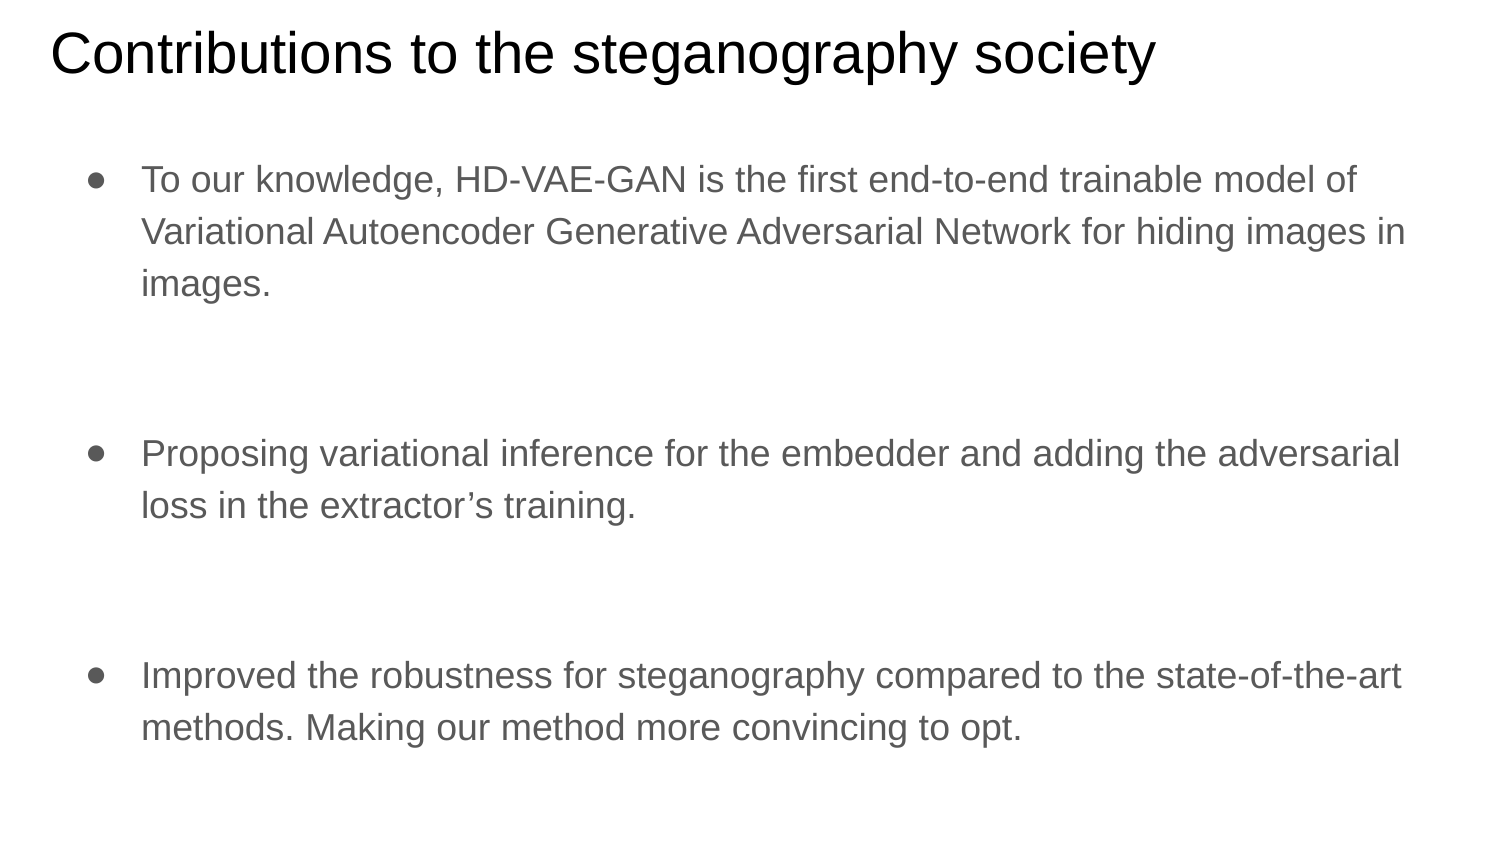

# Contributions to the steganography society
To our knowledge, HD-VAE-GAN is the first end-to-end trainable model of Variational Autoencoder Generative Adversarial Network for hiding images in images.

Proposing variational inference for the embedder and adding the adversarial loss in the extractor’s training.

Improved the robustness for steganography compared to the state-of-the-art methods. Making our method more convincing to opt.